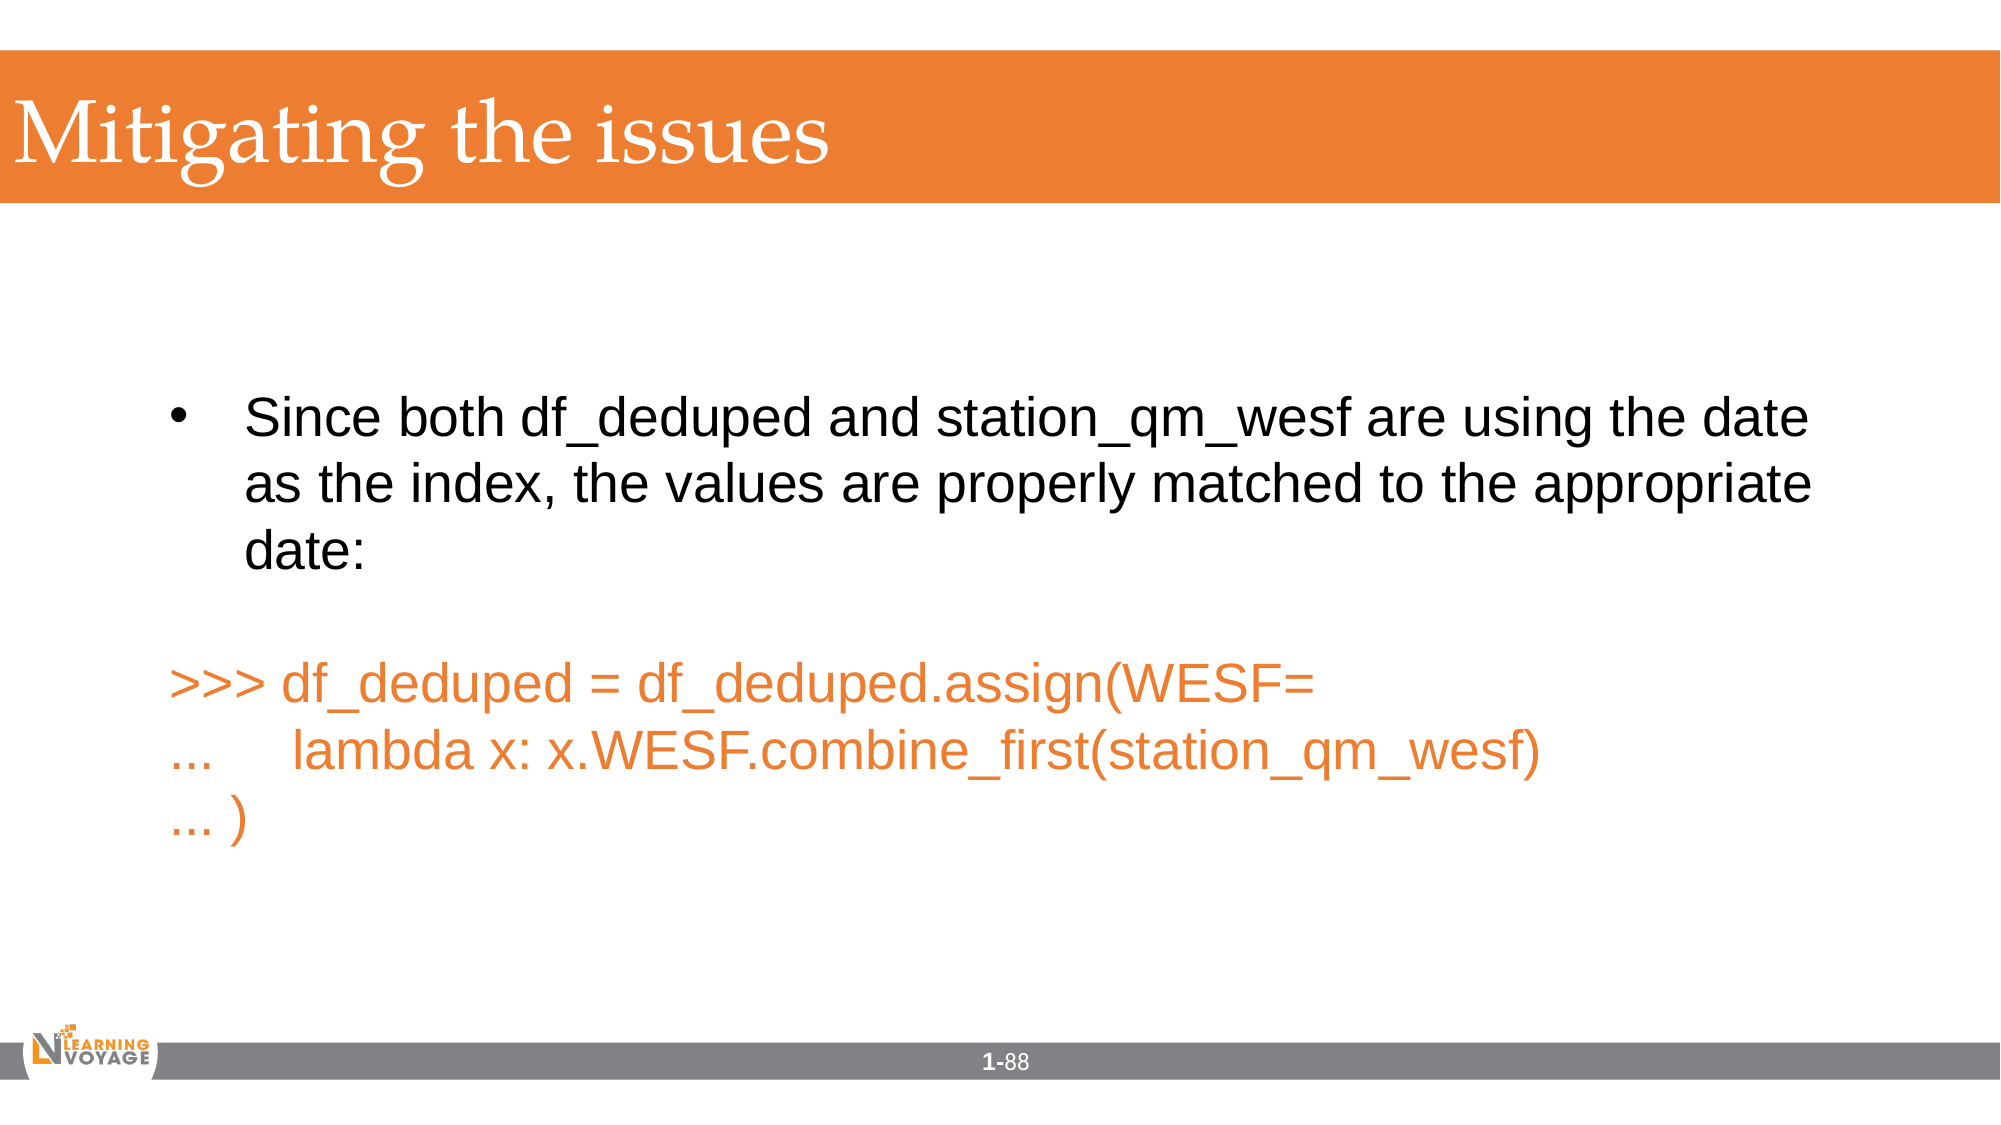

Mitigating the issues
Since both df_deduped and station_qm_wesf are using the date as the index, the values are properly matched to the appropriate date:

>>> df_deduped = df_deduped.assign(WESF=
...     lambda x: x.WESF.combine_first(station_qm_wesf)
... )
1-88